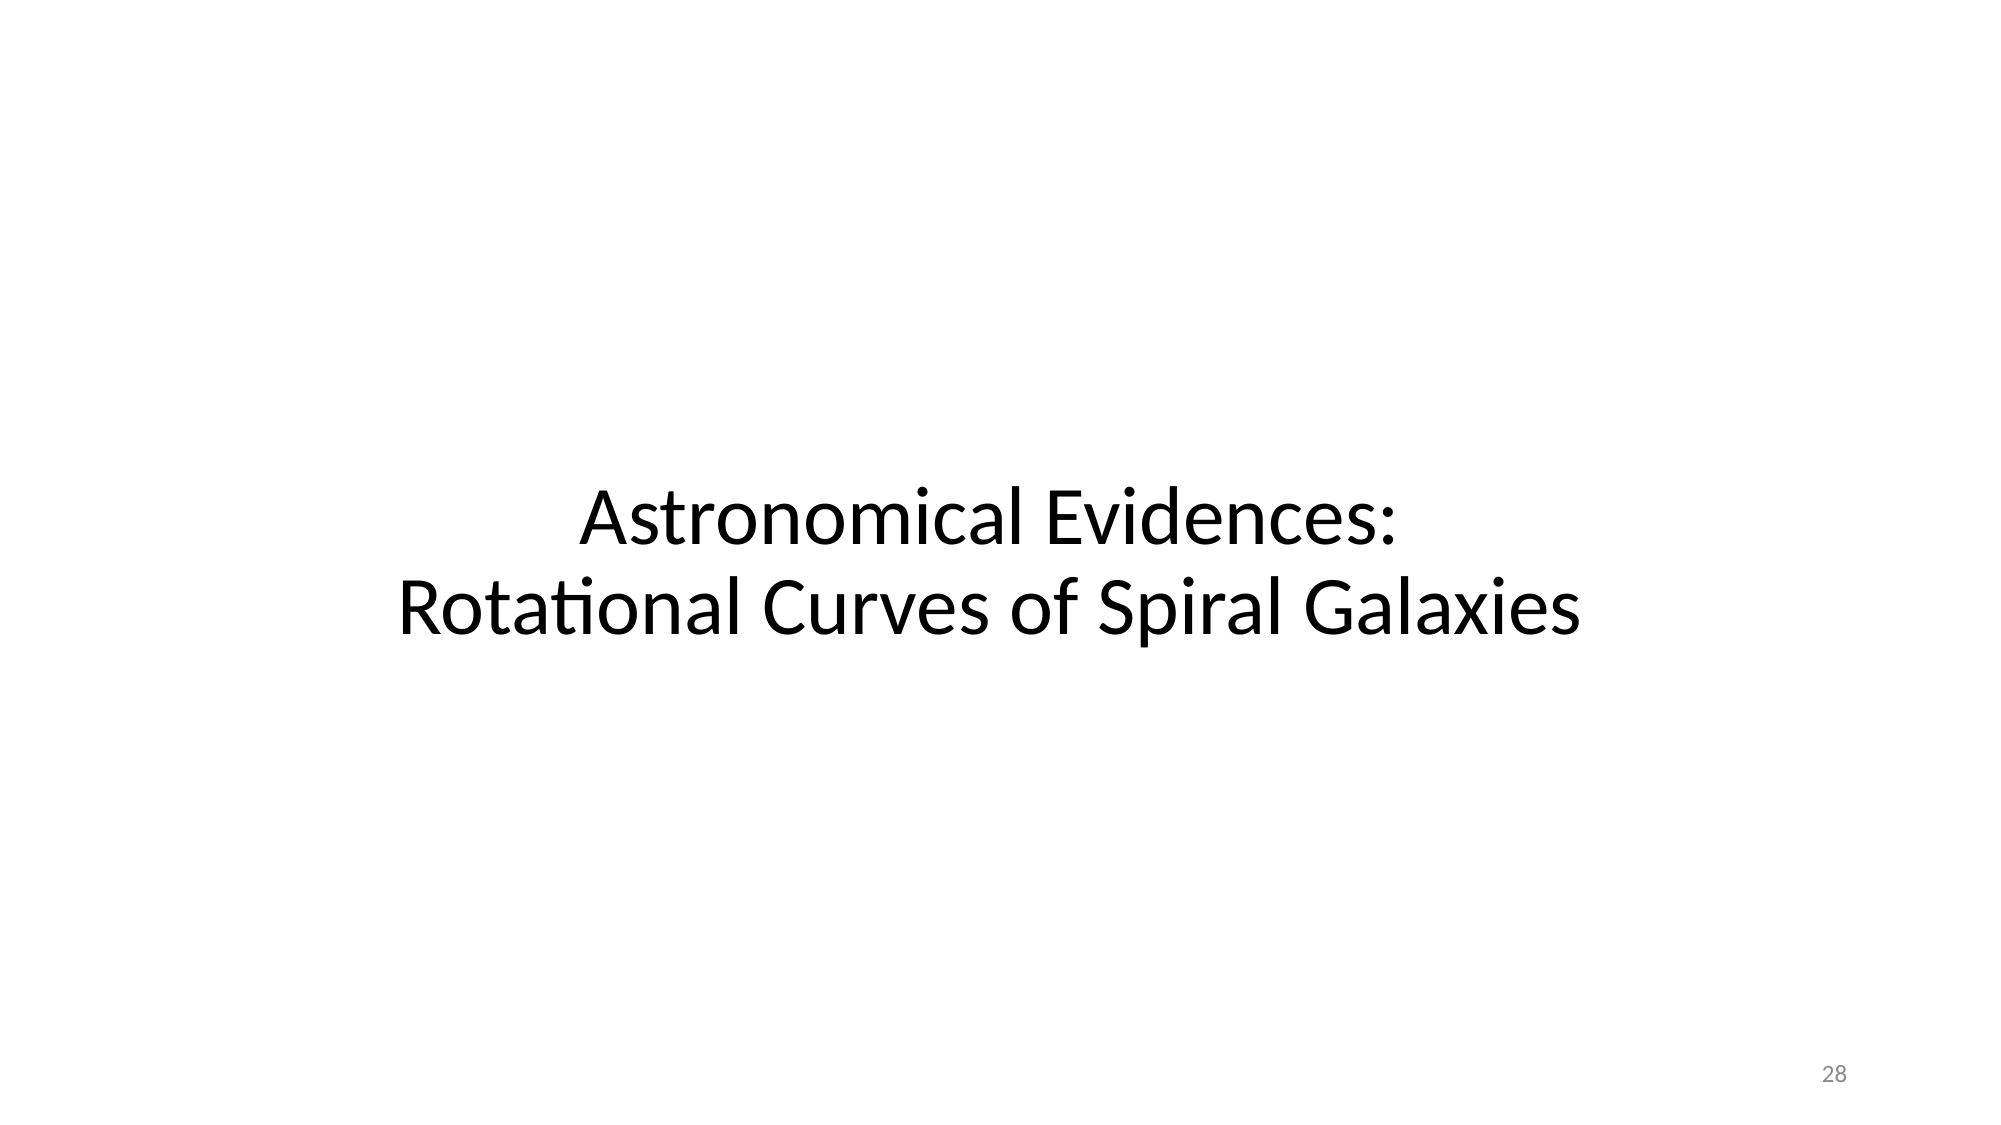

# Astronomical Evidences: Rotational Curves of Spiral Galaxies
28